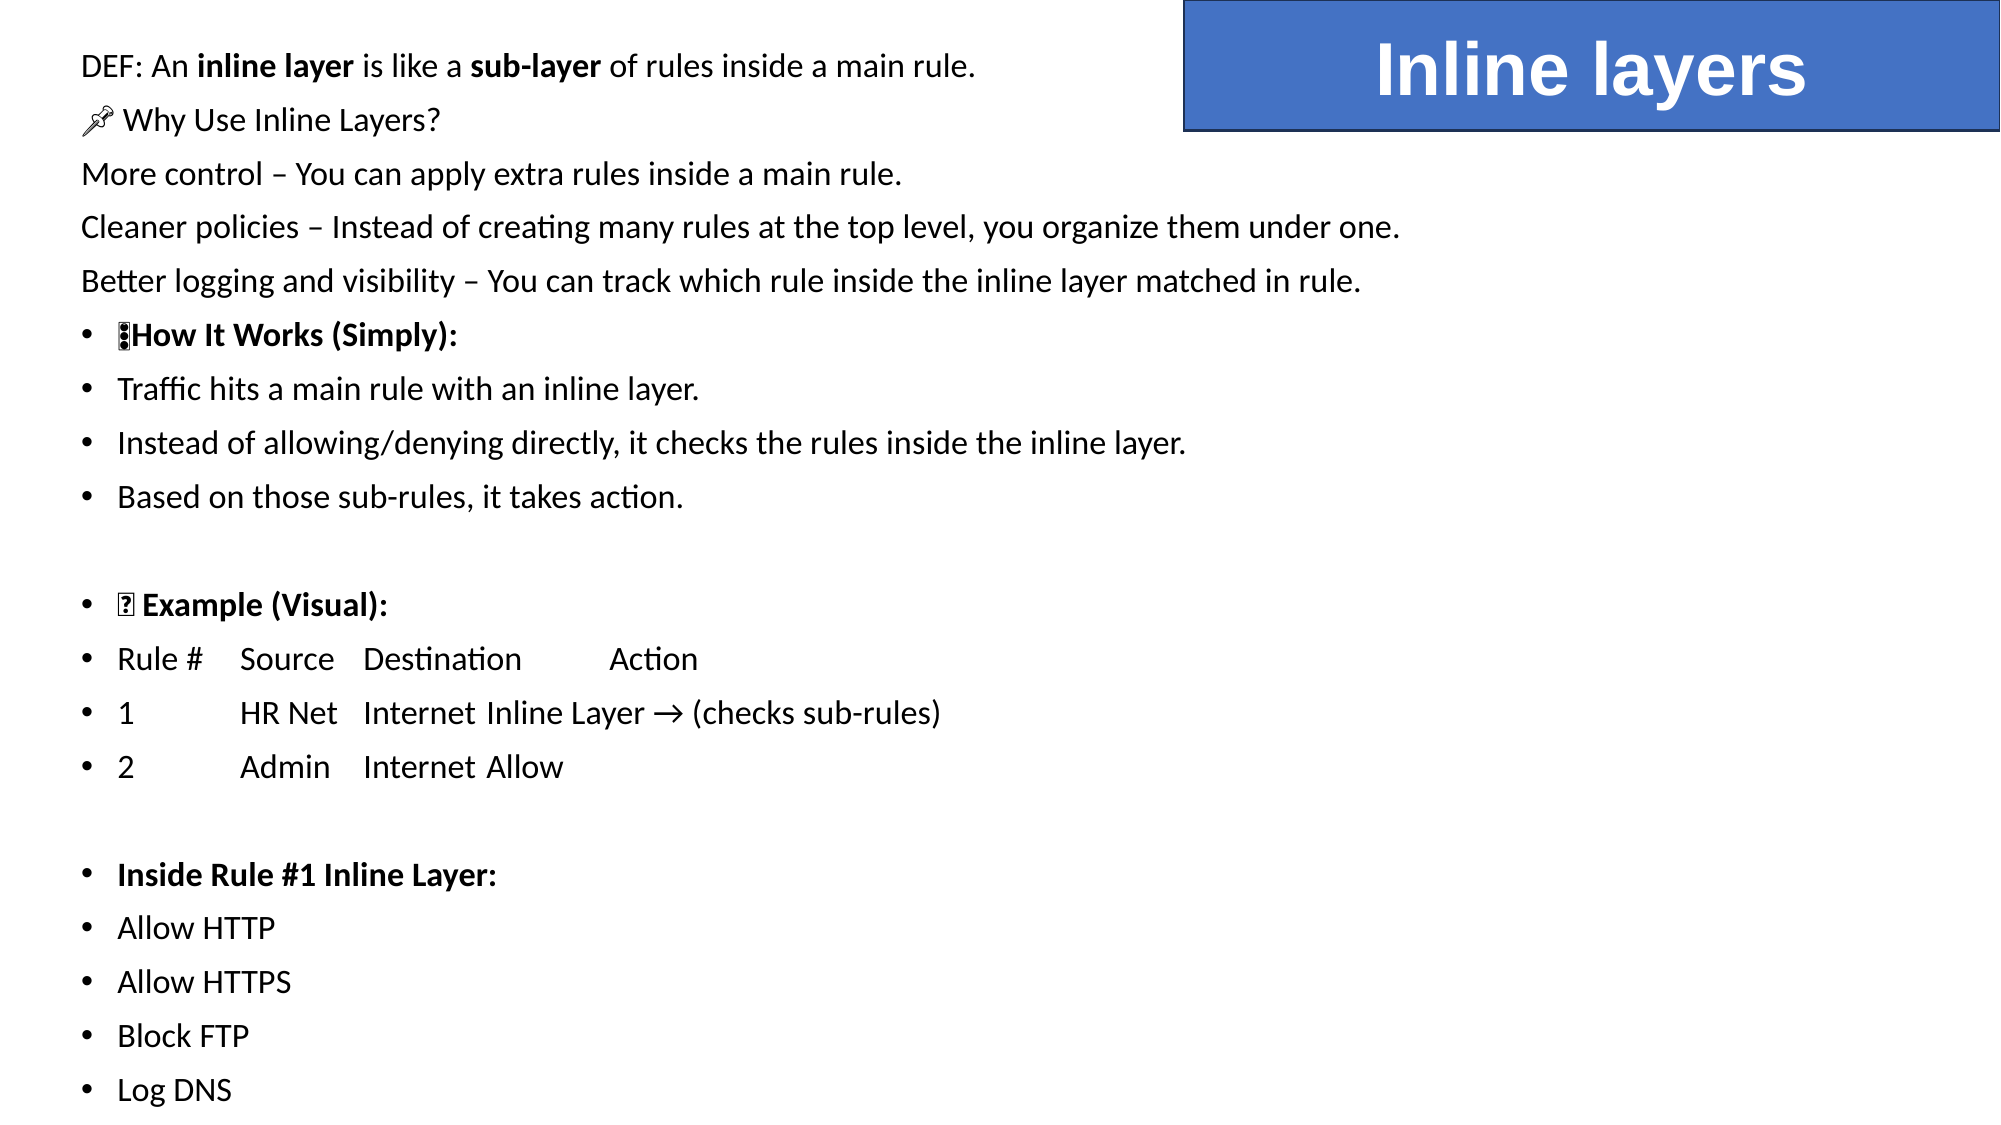

Inline layers
DEF: An inline layer is like a sub-layer of rules inside a main rule.
📌 Why Use Inline Layers?
More control – You can apply extra rules inside a main rule.
Cleaner policies – Instead of creating many rules at the top level, you organize them under one.
Better logging and visibility – You can track which rule inside the inline layer matched in rule.
🚦How It Works (Simply):
Traffic hits a main rule with an inline layer.
Instead of allowing/denying directly, it checks the rules inside the inline layer.
Based on those sub-rules, it takes action.

🧾 Example (Visual):
Rule #	Source	Destination	Action
1	HR Net	Internet	Inline Layer → (checks sub-rules)
2	Admin	Internet	Allow

Inside Rule #1 Inline Layer:
Allow HTTP
Allow HTTPS
Block FTP
Log DNS